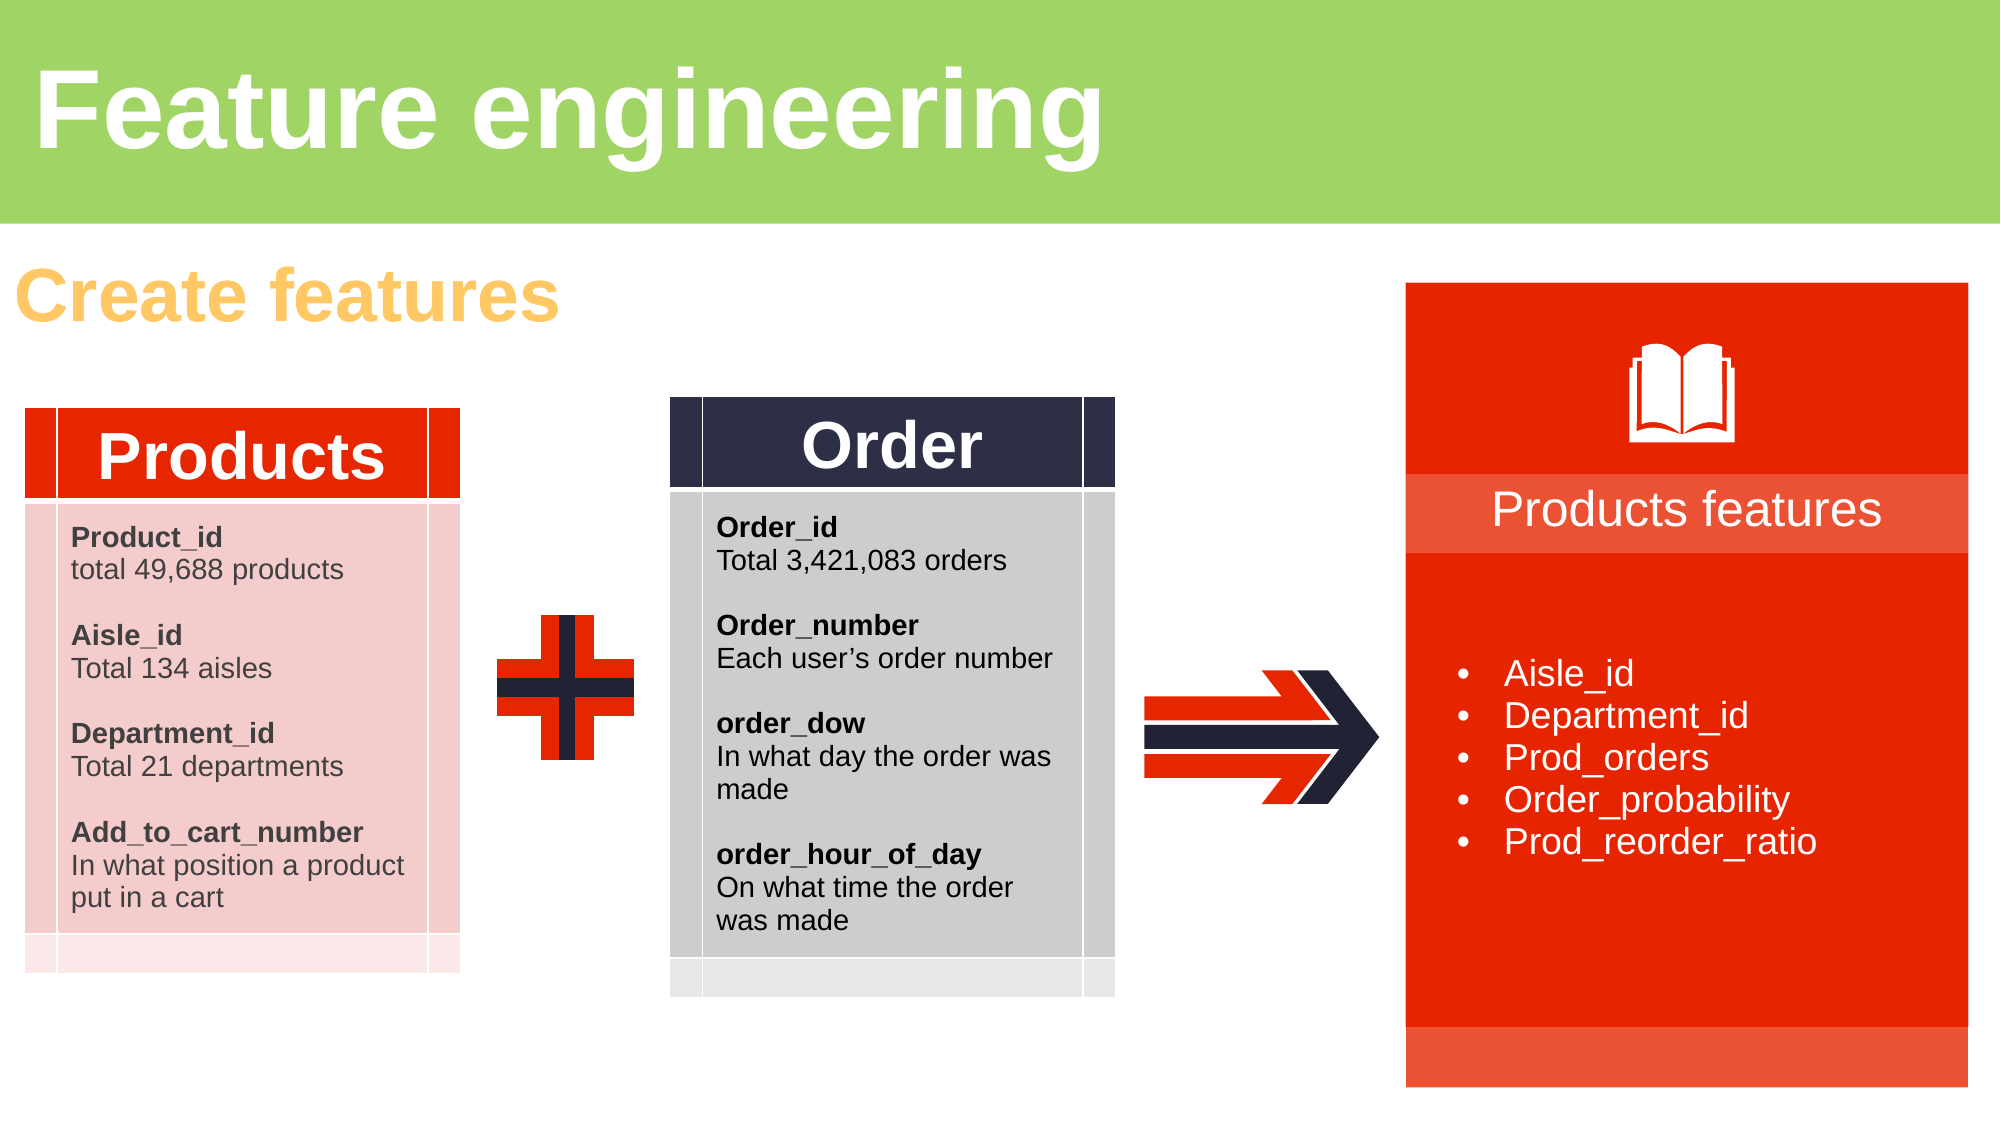

Feature engineering
Create features
Create features
|  |  |  |
| --- | --- | --- |
| Products features |  |  |
|  | Aisle\_id Department\_id Prod\_orders Order\_probability Prod\_reorder\_ratio |  |
|  |  |  |

|  | Order |  |
| --- | --- | --- |
|  | Order\_id Total 3,421,083 orders Order\_number Each user’s order number order\_dow In what day the order was made order\_hour\_of\_day On what time the order was made |  |
|  |  |  |
|  | Products |  |
| --- | --- | --- |
|  | Product\_id total 49,688 products Aisle\_id Total 134 aisles Department\_id Total 21 departments Add\_to\_cart\_number In what position a product put in a cart |  |
|  |  |  |